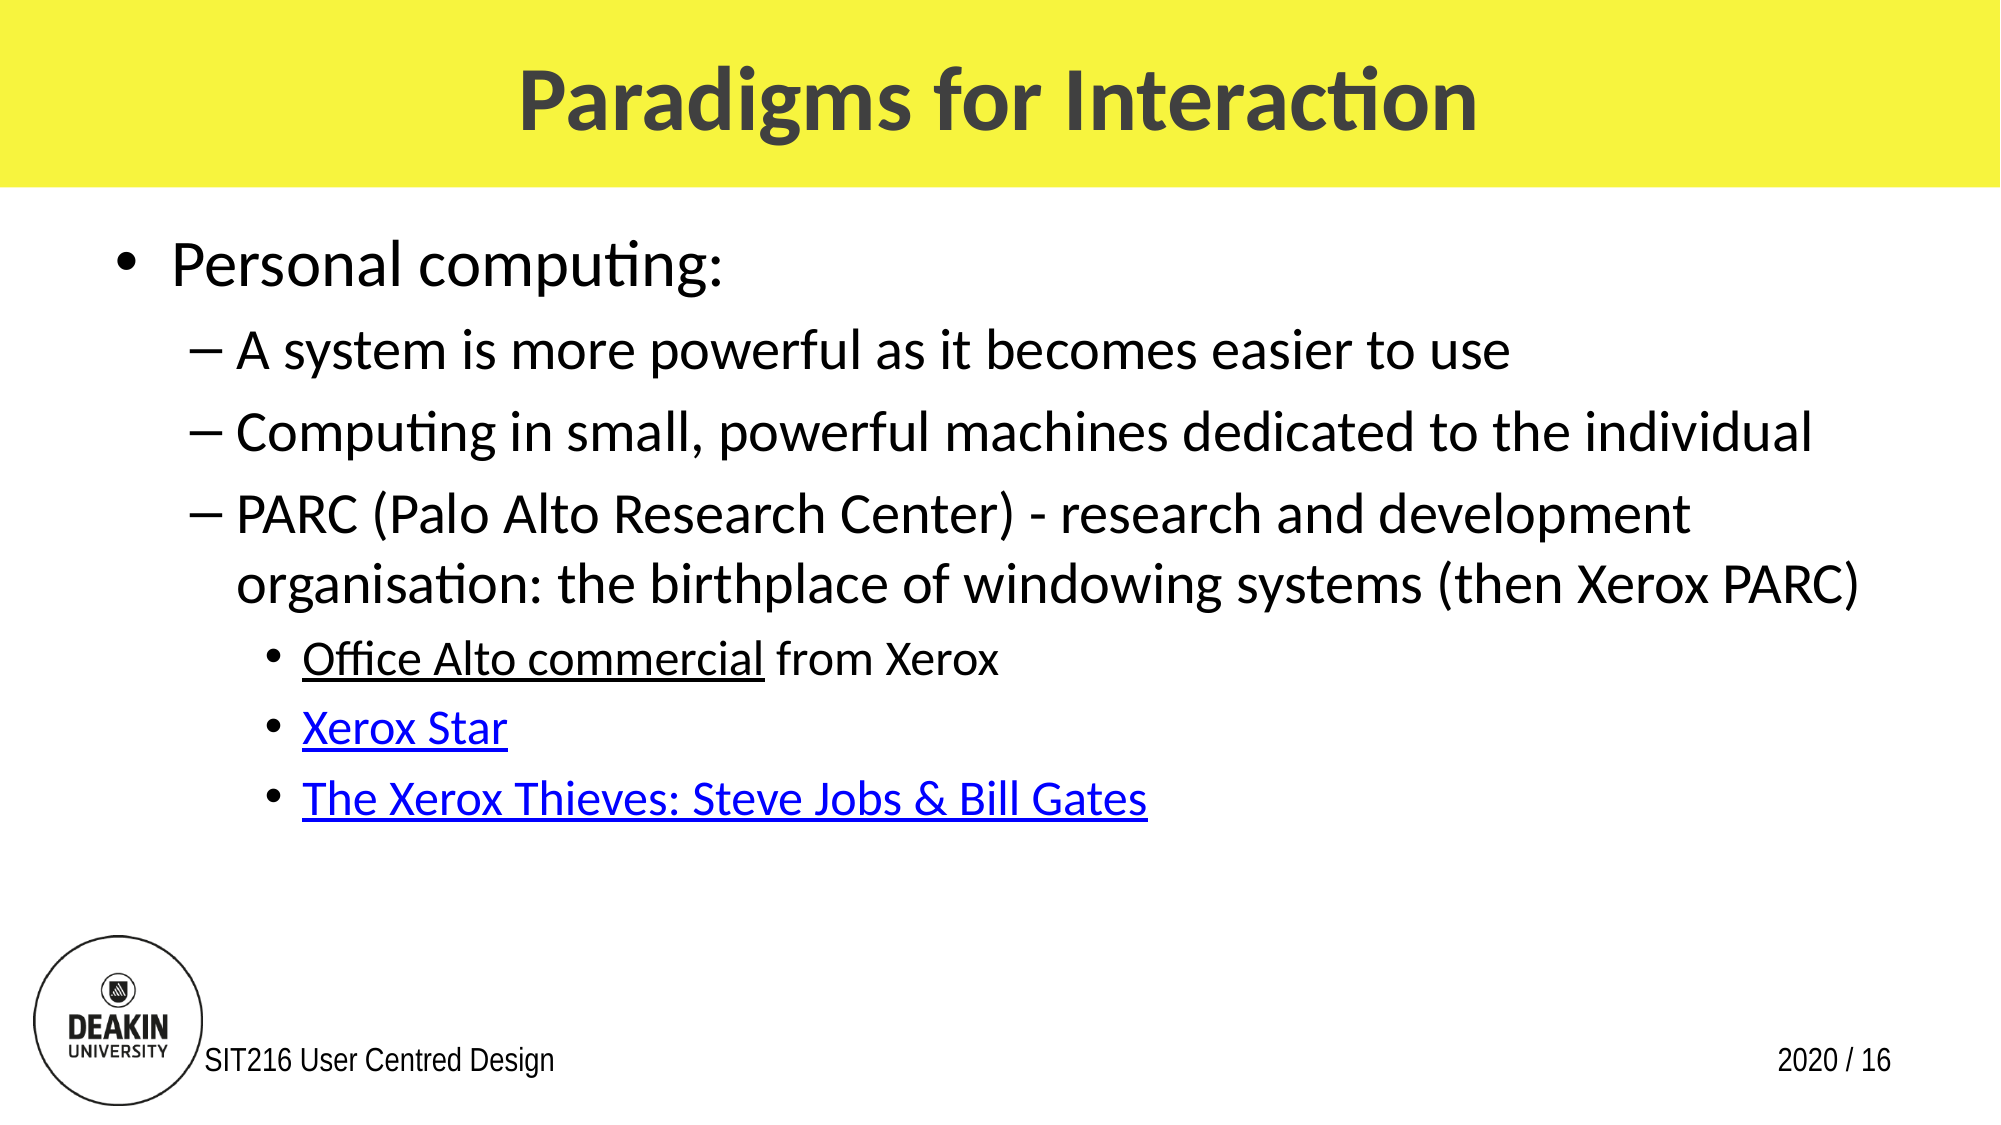

# Paradigms for Interaction
Personal computing:
A system is more powerful as it becomes easier to use
Computing in small, powerful machines dedicated to the individual
PARC (Palo Alto Research Center) - research and development organisation: the birthplace of windowing systems (then Xerox PARC)
Office Alto commercial from Xerox
Xerox Star
The Xerox Thieves: Steve Jobs & Bill Gates